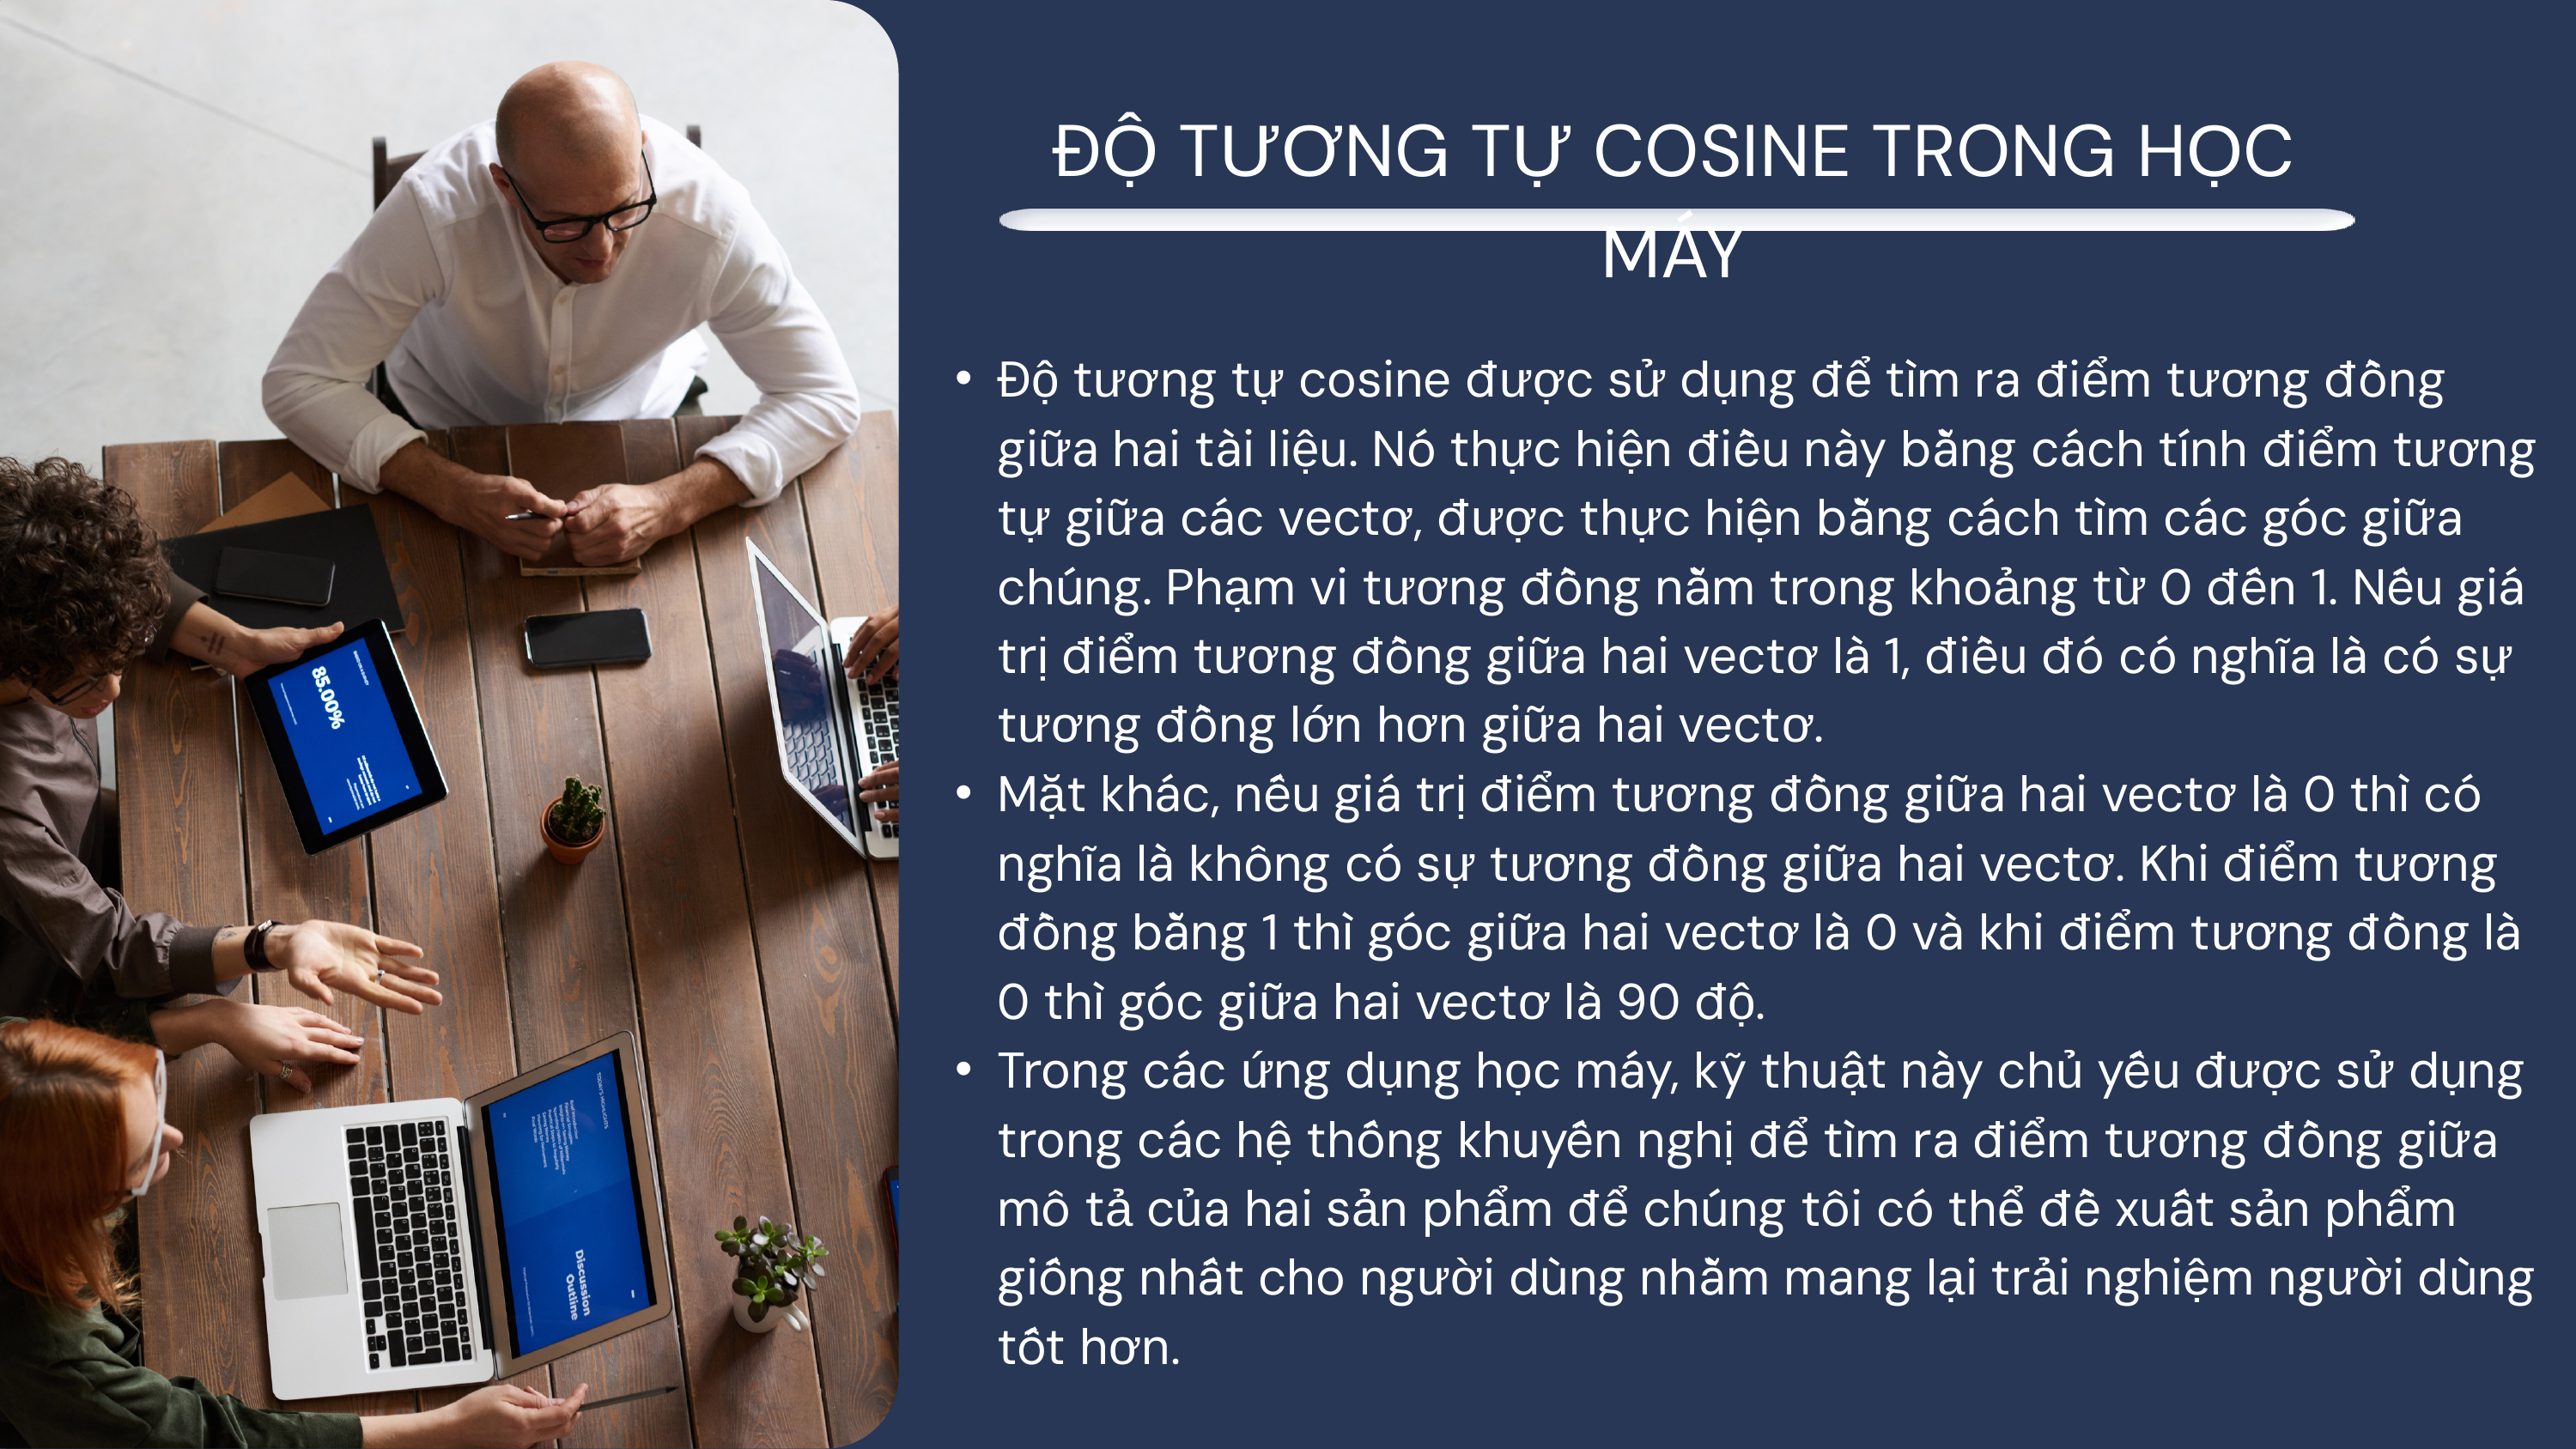

ĐỘ TƯƠNG TỰ COSINE TRONG HỌC MÁY

Độ tương tự cosine được sử dụng để tìm ra điểm tương đồng giữa hai tài liệu. Nó thực hiện điều này bằng cách tính điểm tương tự giữa các vectơ, được thực hiện bằng cách tìm các góc giữa chúng. Phạm vi tương đồng nằm trong khoảng từ 0 đến 1. Nếu giá trị điểm tương đồng giữa hai vectơ là 1, điều đó có nghĩa là có sự tương đồng lớn hơn giữa hai vectơ.
Mặt khác, nếu giá trị điểm tương đồng giữa hai vectơ là 0 thì có nghĩa là không có sự tương đồng giữa hai vectơ. Khi điểm tương đồng bằng 1 thì góc giữa hai vectơ là 0 và khi điểm tương đồng là 0 thì góc giữa hai vectơ là 90 độ.
Trong các ứng dụng học máy, kỹ thuật này chủ yếu được sử dụng trong các hệ thống khuyến nghị để tìm ra điểm tương đồng giữa mô tả của hai sản phẩm để chúng tôi có thể đề xuất sản phẩm giống nhất cho người dùng nhằm mang lại trải nghiệm người dùng tốt hơn.